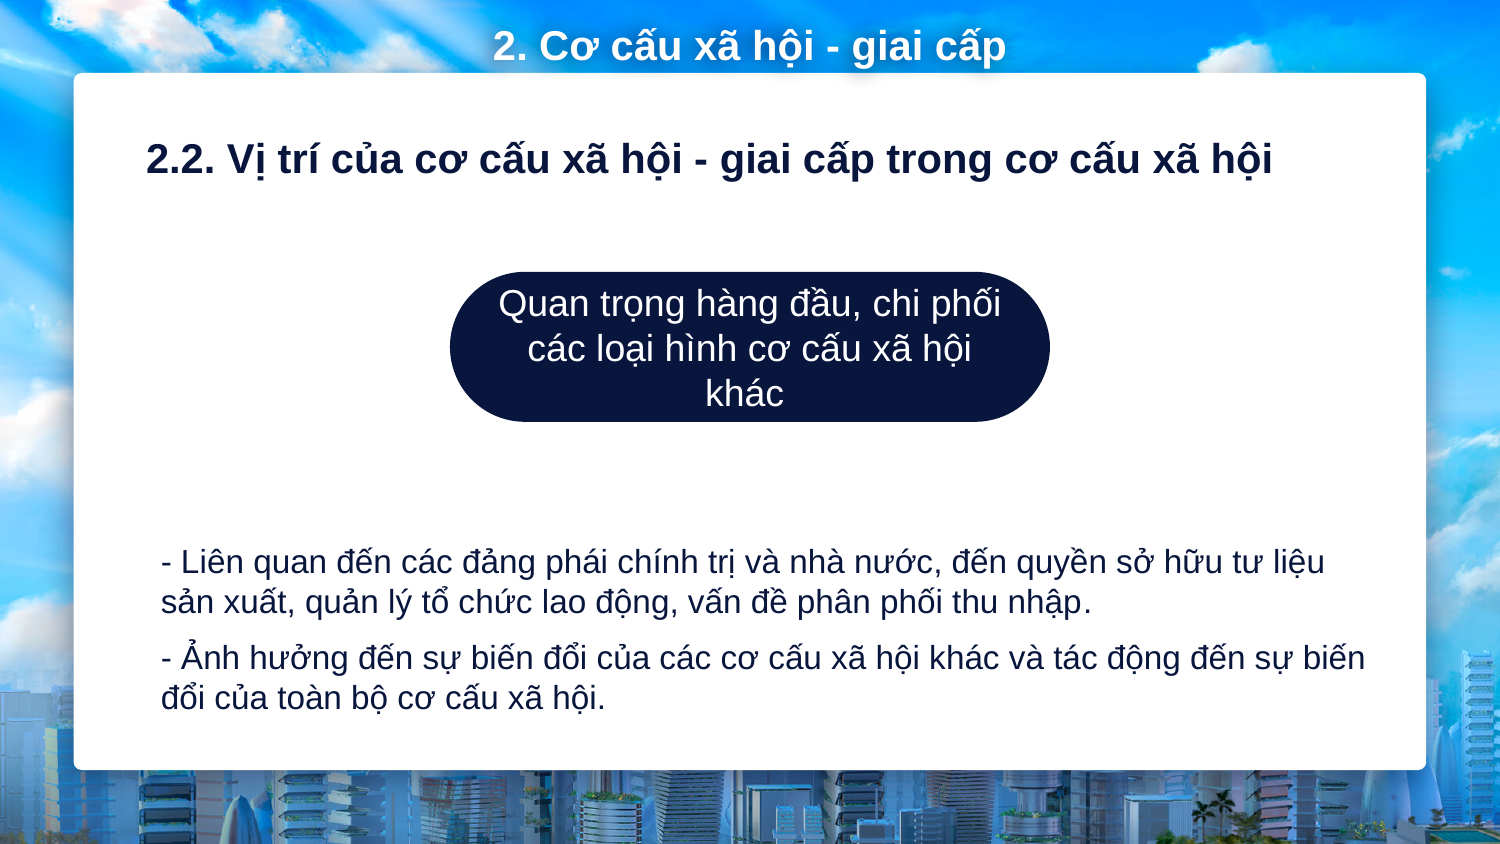

2. Cơ cấu xã hội - giai cấp
2.2. Vị trí của cơ cấu xã hội - giai cấp trong cơ cấu xã hội
Quan trọng hàng đầu, chi phối các loại hình cơ cấu xã hội khác
- Liên quan đến các đảng phái chính trị và nhà nước, đến quyền sở hữu tư liệu sản xuất, quản lý tổ chức lao động, vấn đề phân phối thu nhập.
- Ảnh hưởng đến sự biến đổi của các cơ cấu xã hội khác và tác động đến sự biến đổi của toàn bộ cơ cấu xã hội.